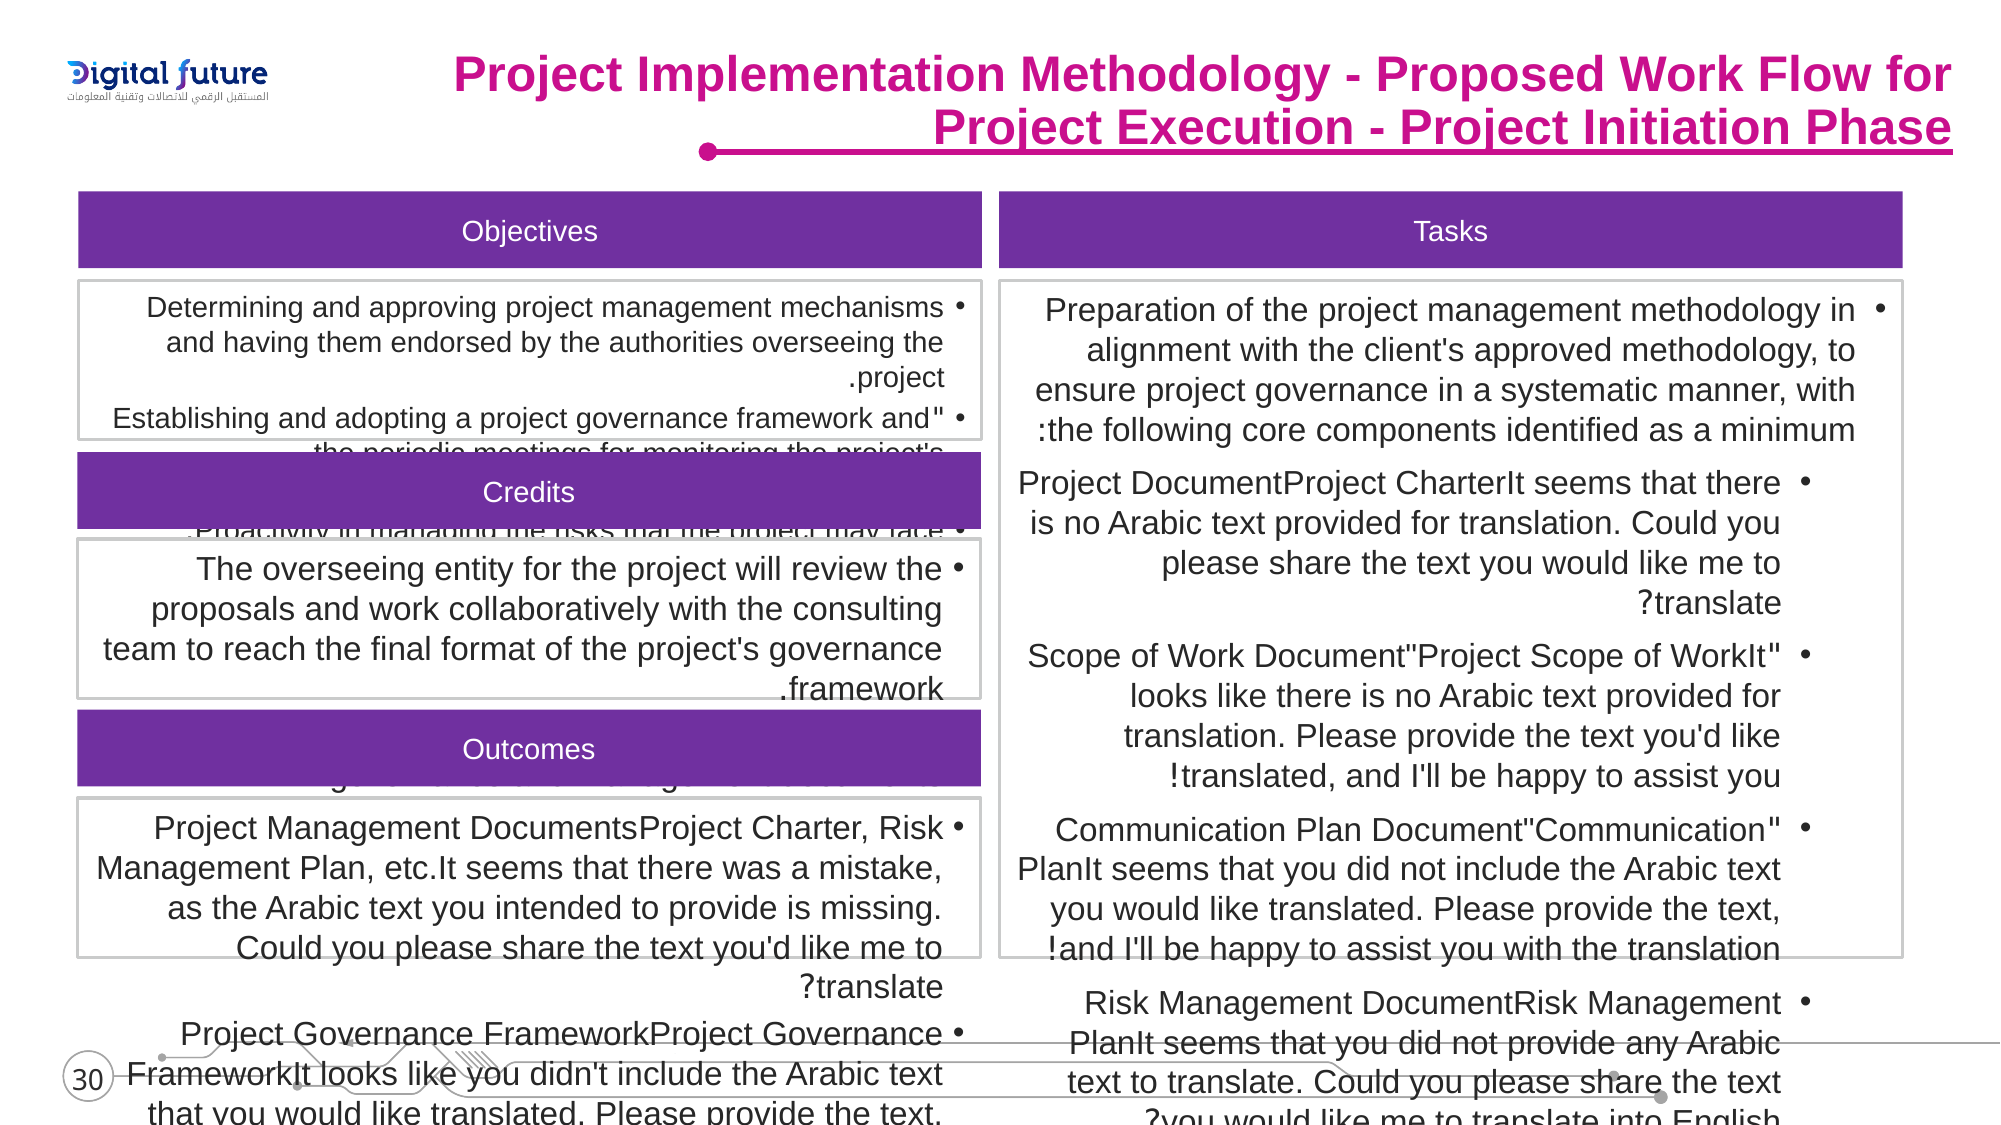

Project Implementation Methodology - Proposed Work Flow for Project Execution - Project Initiation Phase

Objectives
Tasks
Determining and approving project management mechanisms and having them endorsed by the authorities overseeing the project.
"Establishing and adopting a project governance framework and the periodic meetings for monitoring the project's implementation."
Proactivity in managing the risks that the project may face.
Preparation of the project management methodology in alignment with the client's approved methodology, to ensure project governance in a systematic manner, with the following core components identified as a minimum:
Project DocumentProject CharterIt seems that there is no Arabic text provided for translation. Could you please share the text you would like me to translate?
"Scope of Work Document"Project Scope of WorkIt looks like there is no Arabic text provided for translation. Please provide the text you'd like translated, and I'll be happy to assist you!
"Communication Plan Document"Communication PlanIt seems that you did not include the Arabic text you would like translated. Please provide the text, and I'll be happy to assist you with the translation!
Risk Management DocumentRisk Management PlanIt seems that you did not provide any Arabic text to translate. Could you please share the text you would like me to translate into English?
"Problem Management Document"Issues Management PlanIt seems like the Arabic text you intended to provide is missing. Please share the text you would like me to translate, and I'll be happy to assist you!
Identification of the key stakeholders in the project.Project Stakeholders"It is necessary to involve them in the project to accomplish the outputs and tasks related to the project."
"Defining the project team (from the company and from the client) and determining the responsibilities and authorities of the teams."
"Establishing a Project Governance Framework"Project Governance Framework"Establishing the project's steering committees, their authorities, and the schedule for follow-up meetings on project implementation."
Credits
The overseeing entity for the project will review the proposals and work collaboratively with the consulting team to reach the final format of the project's governance framework.
The reliance of the supervising entity on project governance and management documents.
Outcomes
Project Management DocumentsProject Charter, Risk Management Plan, etc.It seems that there was a mistake, as the Arabic text you intended to provide is missing. Could you please share the text you'd like me to translate?
Project Governance FrameworkProject Governance FrameworkIt looks like you didn't include the Arabic text that you would like translated. Please provide the text, and I'll be happy to assist you!